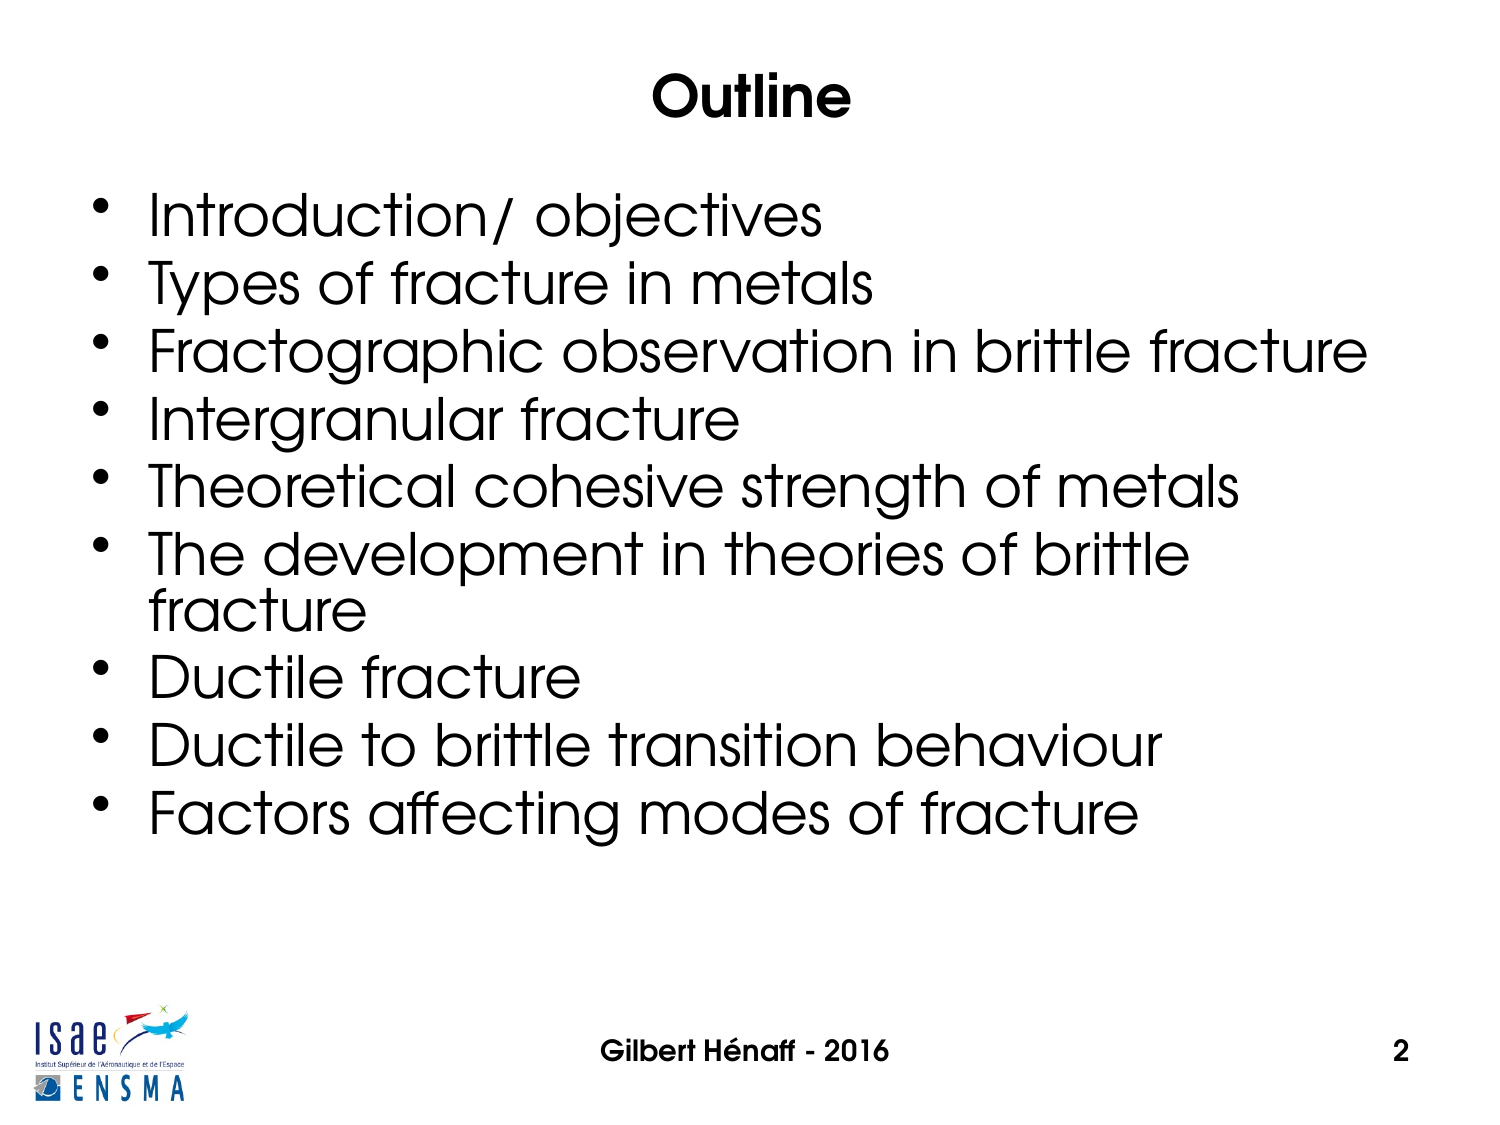

# Outline
Introduction/ objectives
Types of fracture in metals
Fractographic observation in brittle fracture
Intergranular fracture
Theoretical cohesive strength of metals
The development in theories of brittle fracture
Ductile fracture
Ductile to brittle transition behaviour
Factors affecting modes of fracture
Gilbert Hénaff - 2016
2